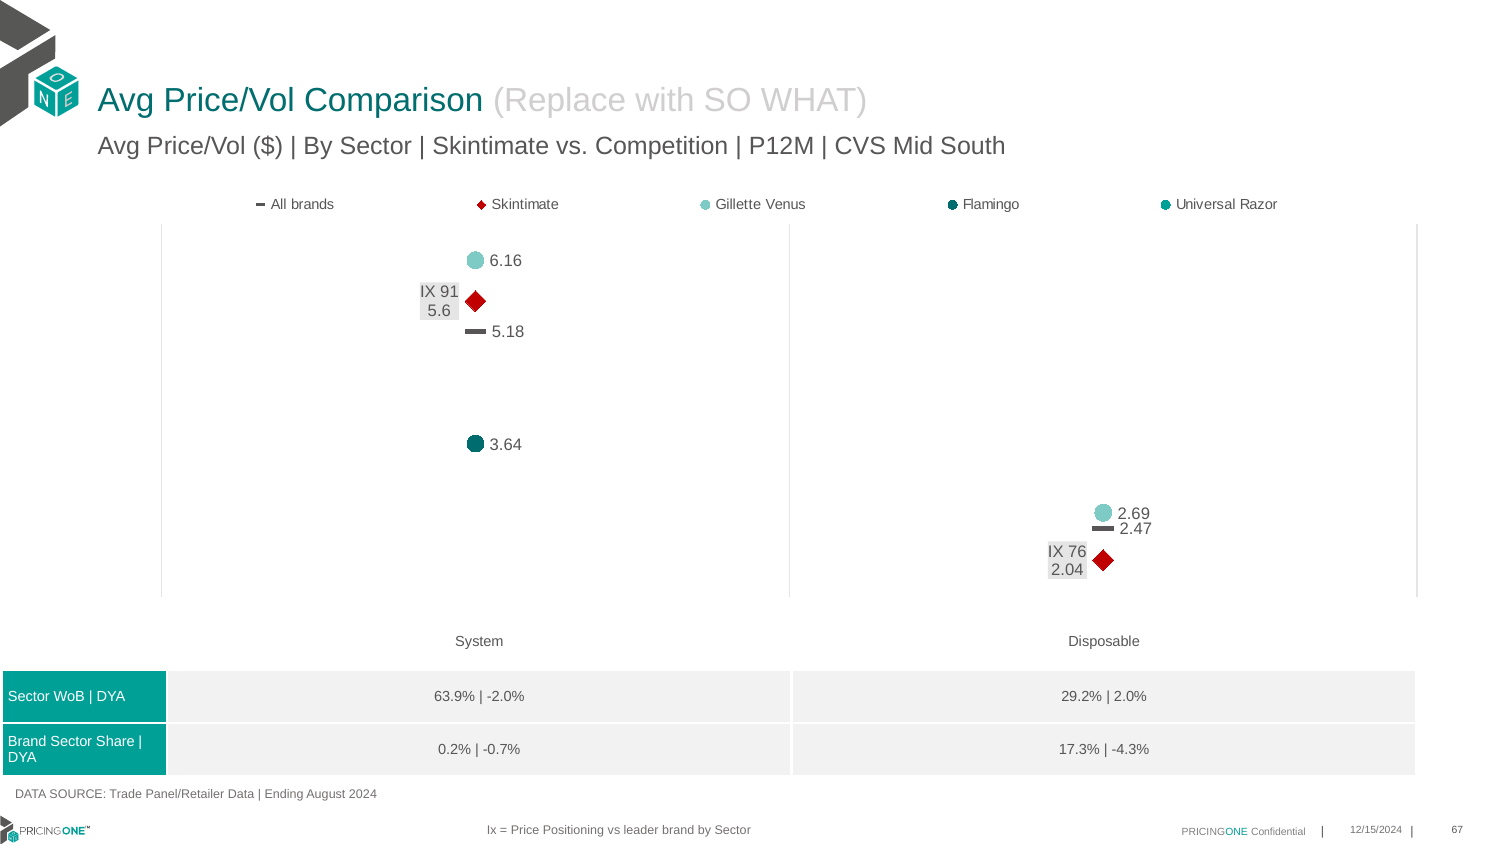

# Avg Price/Vol Comparison (Replace with SO WHAT)
Avg Price/Vol ($) | By Sector | Skintimate vs. Competition | P12M | CVS Mid South

### Chart

| Category | All brands | Skintimate | Gillette Venus | Flamingo | Universal Razor |
|---|---|---|---|---|---|
| IX 91 | 5.18 | 5.6 | 6.16 | 3.64 | None |
| IX 76 | 2.47 | 2.04 | 2.69 | None | None |
|  | System | Disposable |
| --- | --- | --- |
| Sector WoB | DYA | 63.9% | -2.0% | 29.2% | 2.0% |
| Brand Sector Share | DYA | 0.2% | -0.7% | 17.3% | -4.3% |
DATA SOURCE: Trade Panel/Retailer Data | Ending August 2024
Ix = Price Positioning vs leader brand by Sector
12/15/2024
67